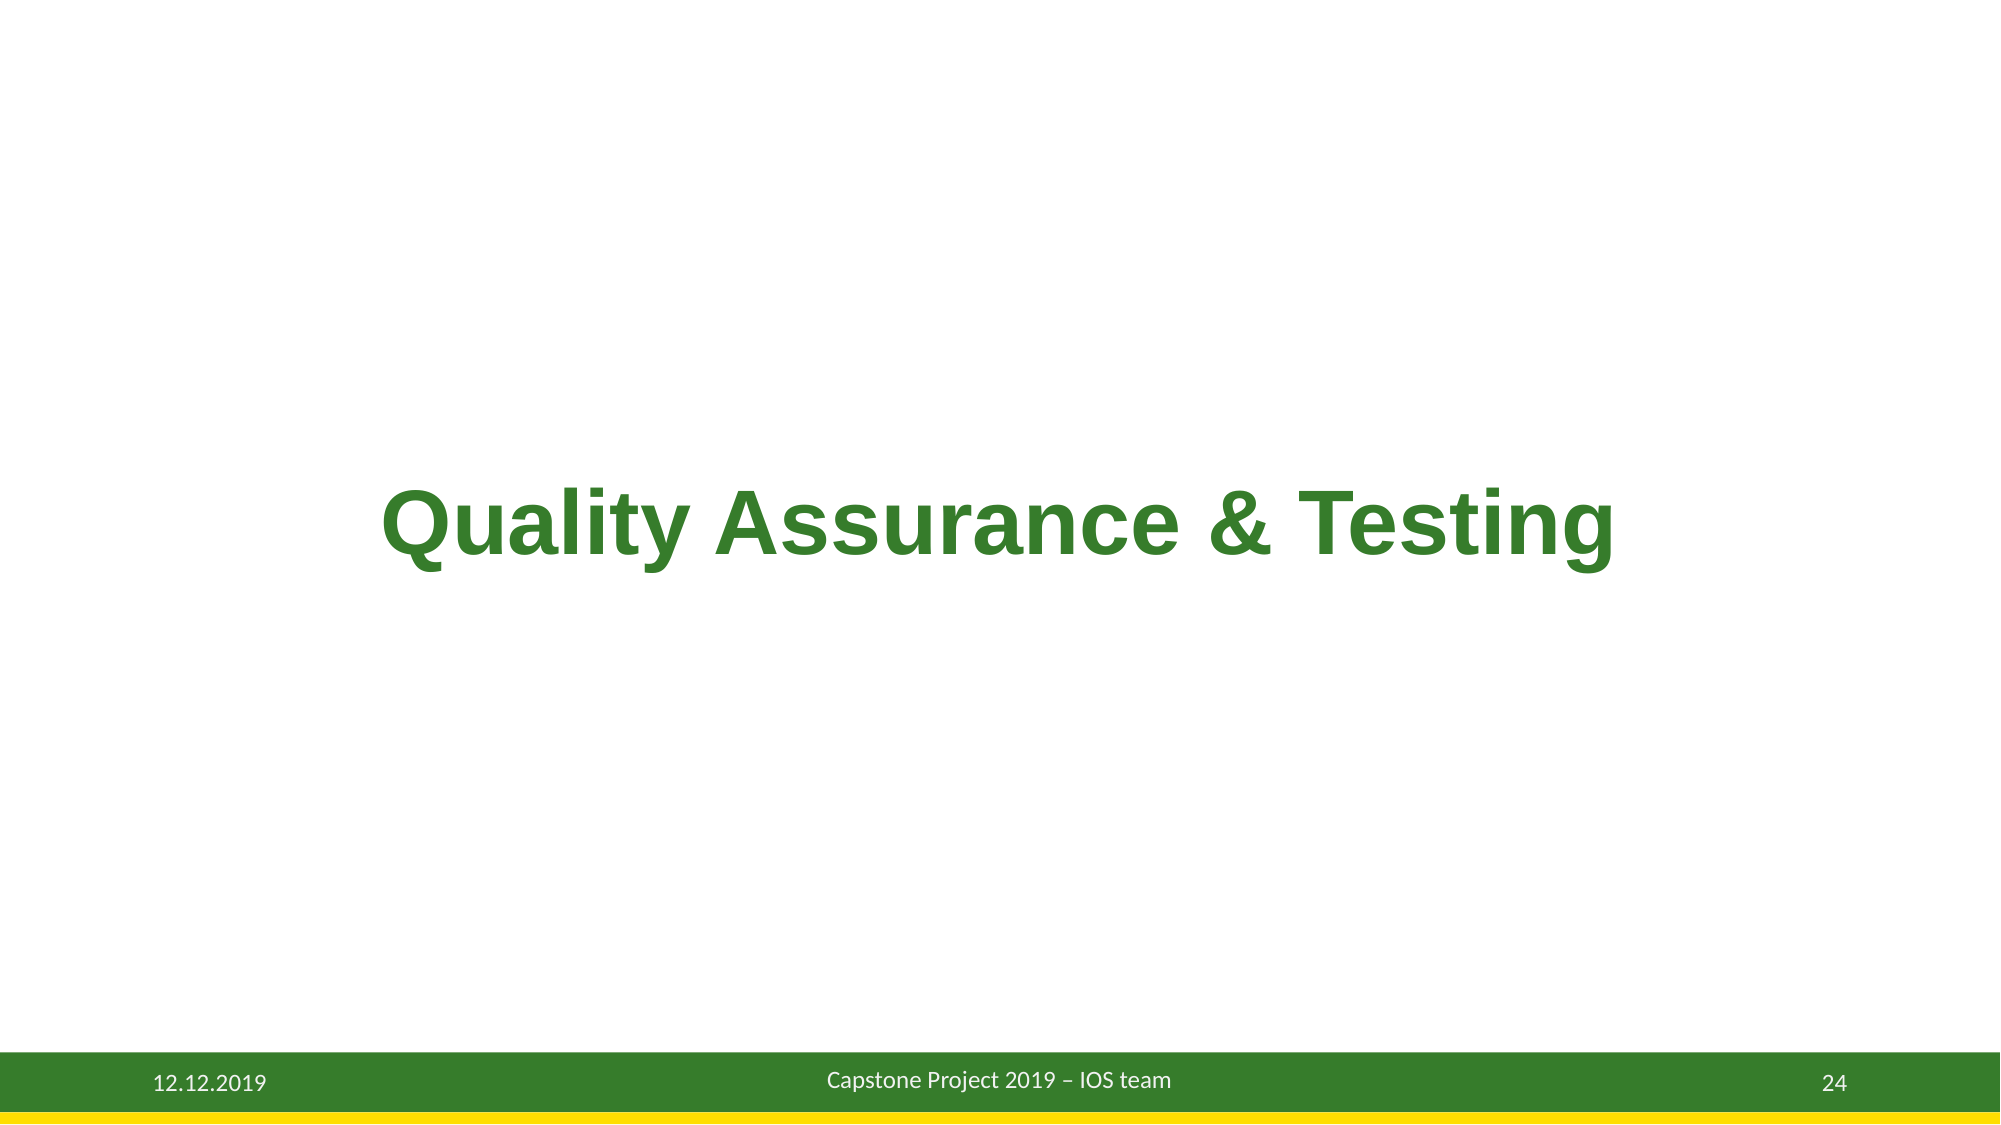

# Quality Assurance & Testing
Capstone Project 2019 – IOS team
24
12.12.2019